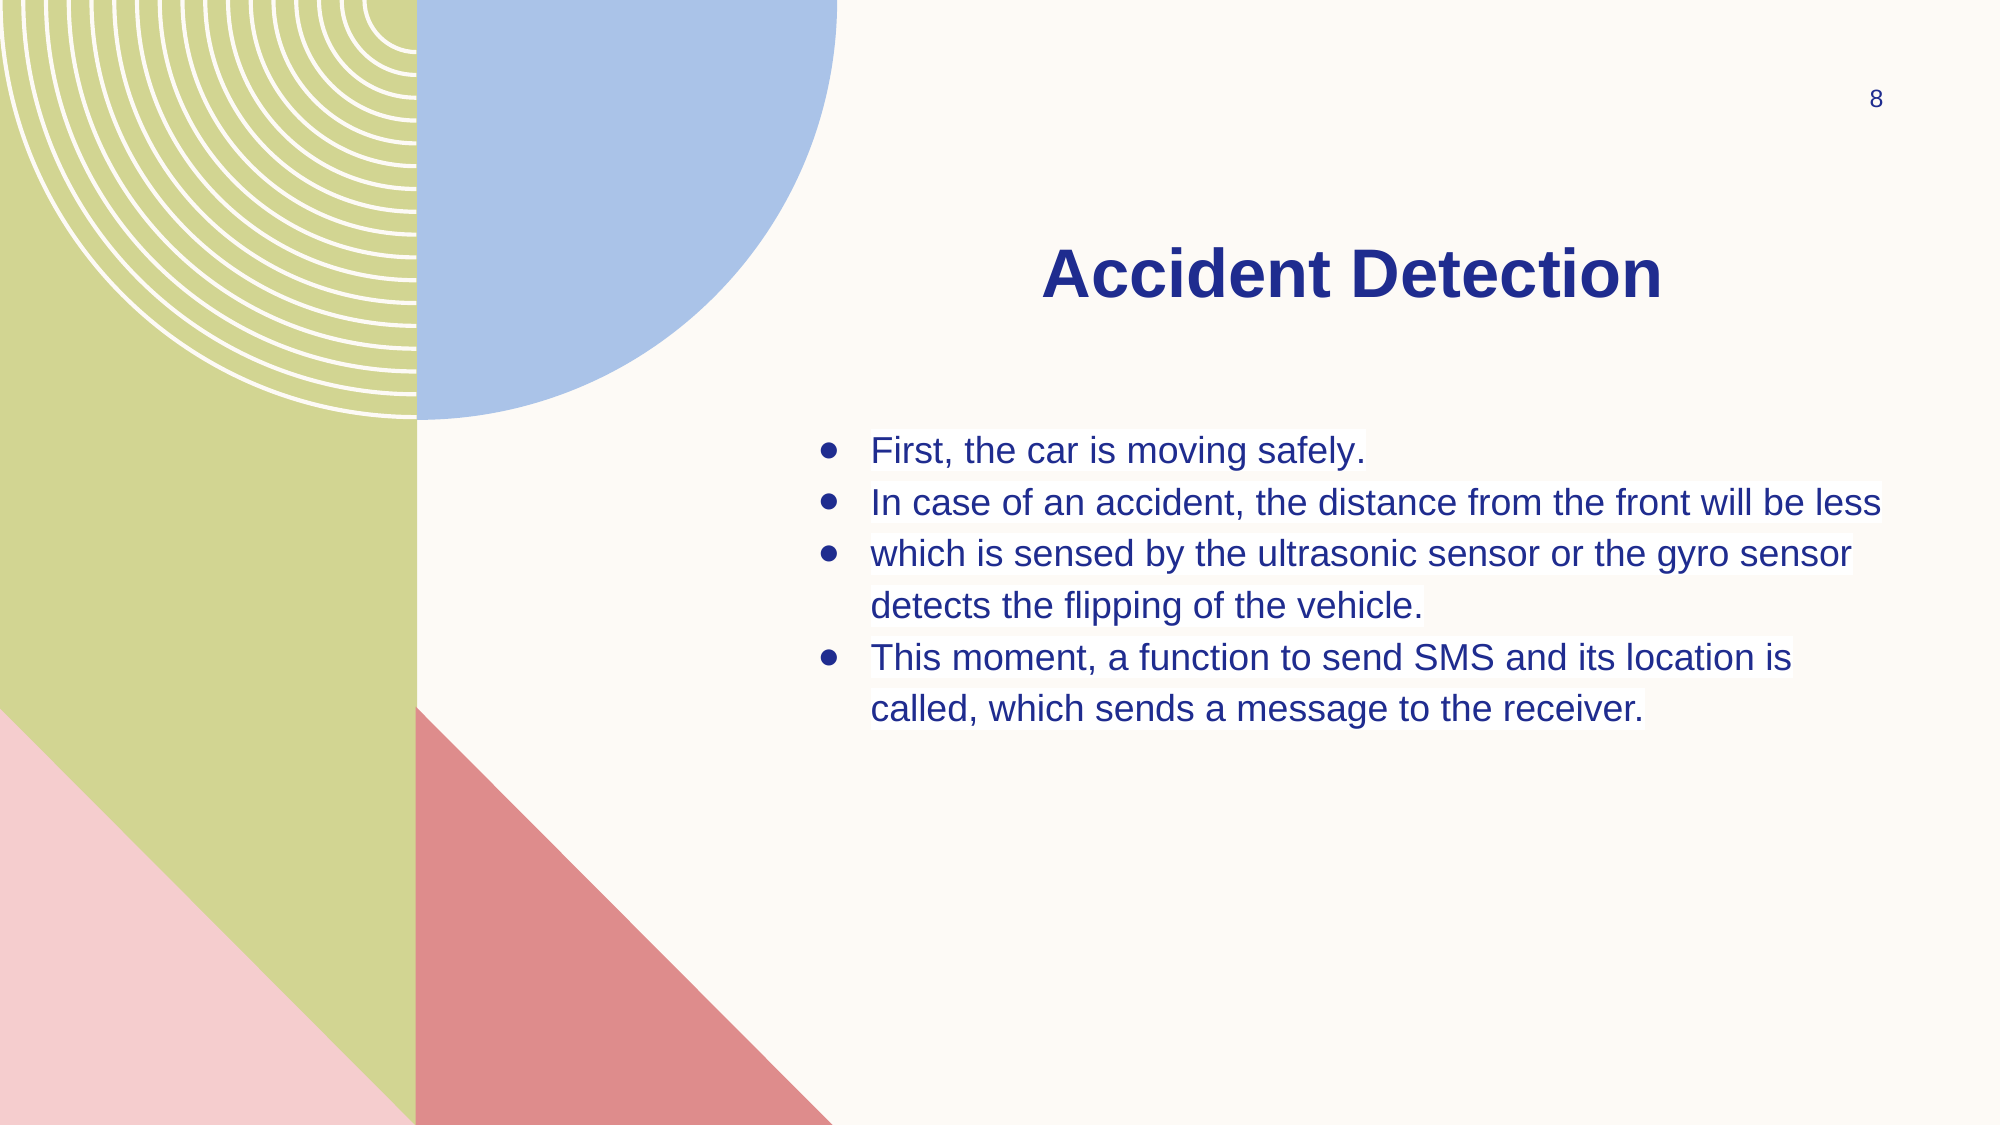

8
# Accident Detection

First, the car is moving safely.
In case of an accident, the distance from the front will be less
which is sensed by the ultrasonic sensor or the gyro sensor detects the flipping of the vehicle.
This moment, a function to send SMS and its location is called, which sends a message to the receiver.